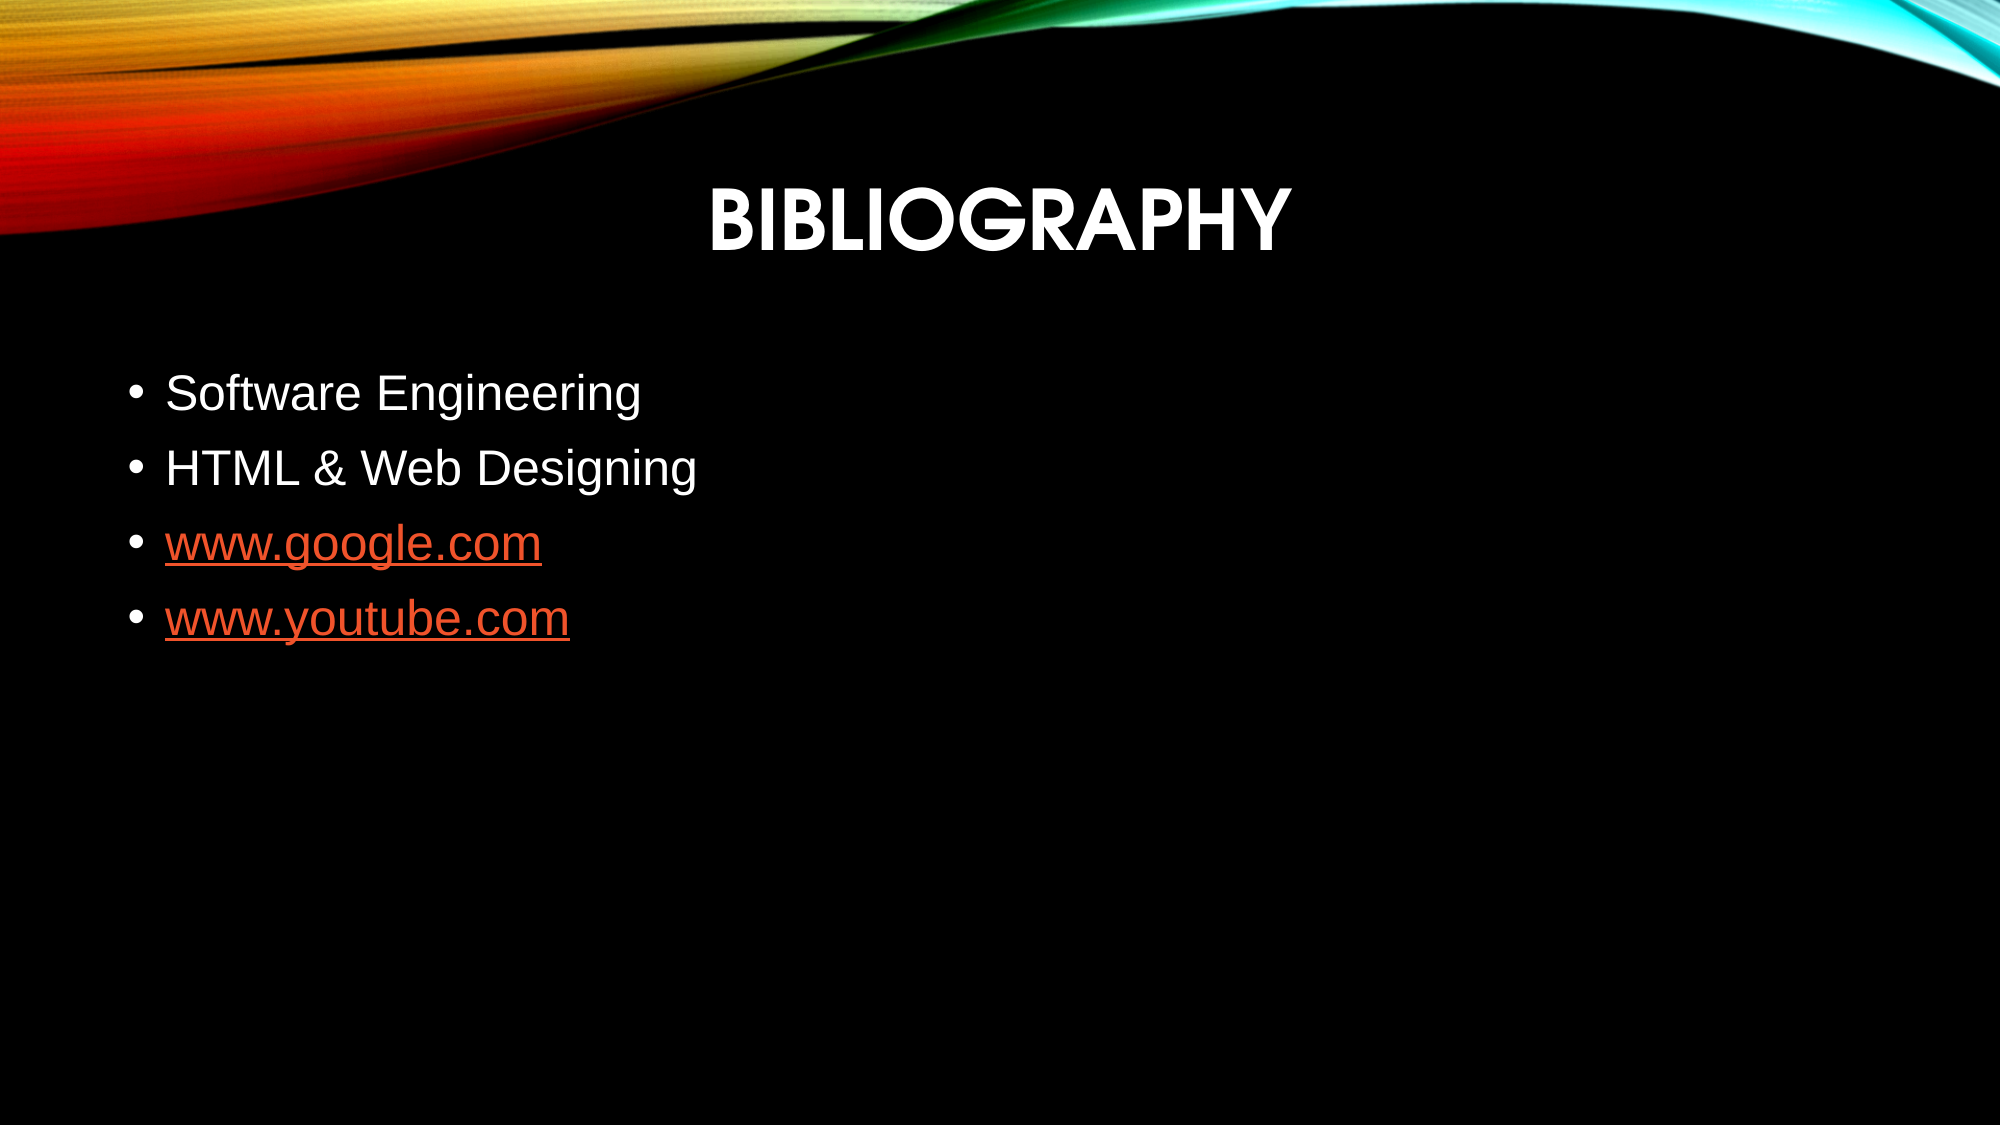

# bibliography
Software Engineering
HTML & Web Designing
www.google.com
www.youtube.com